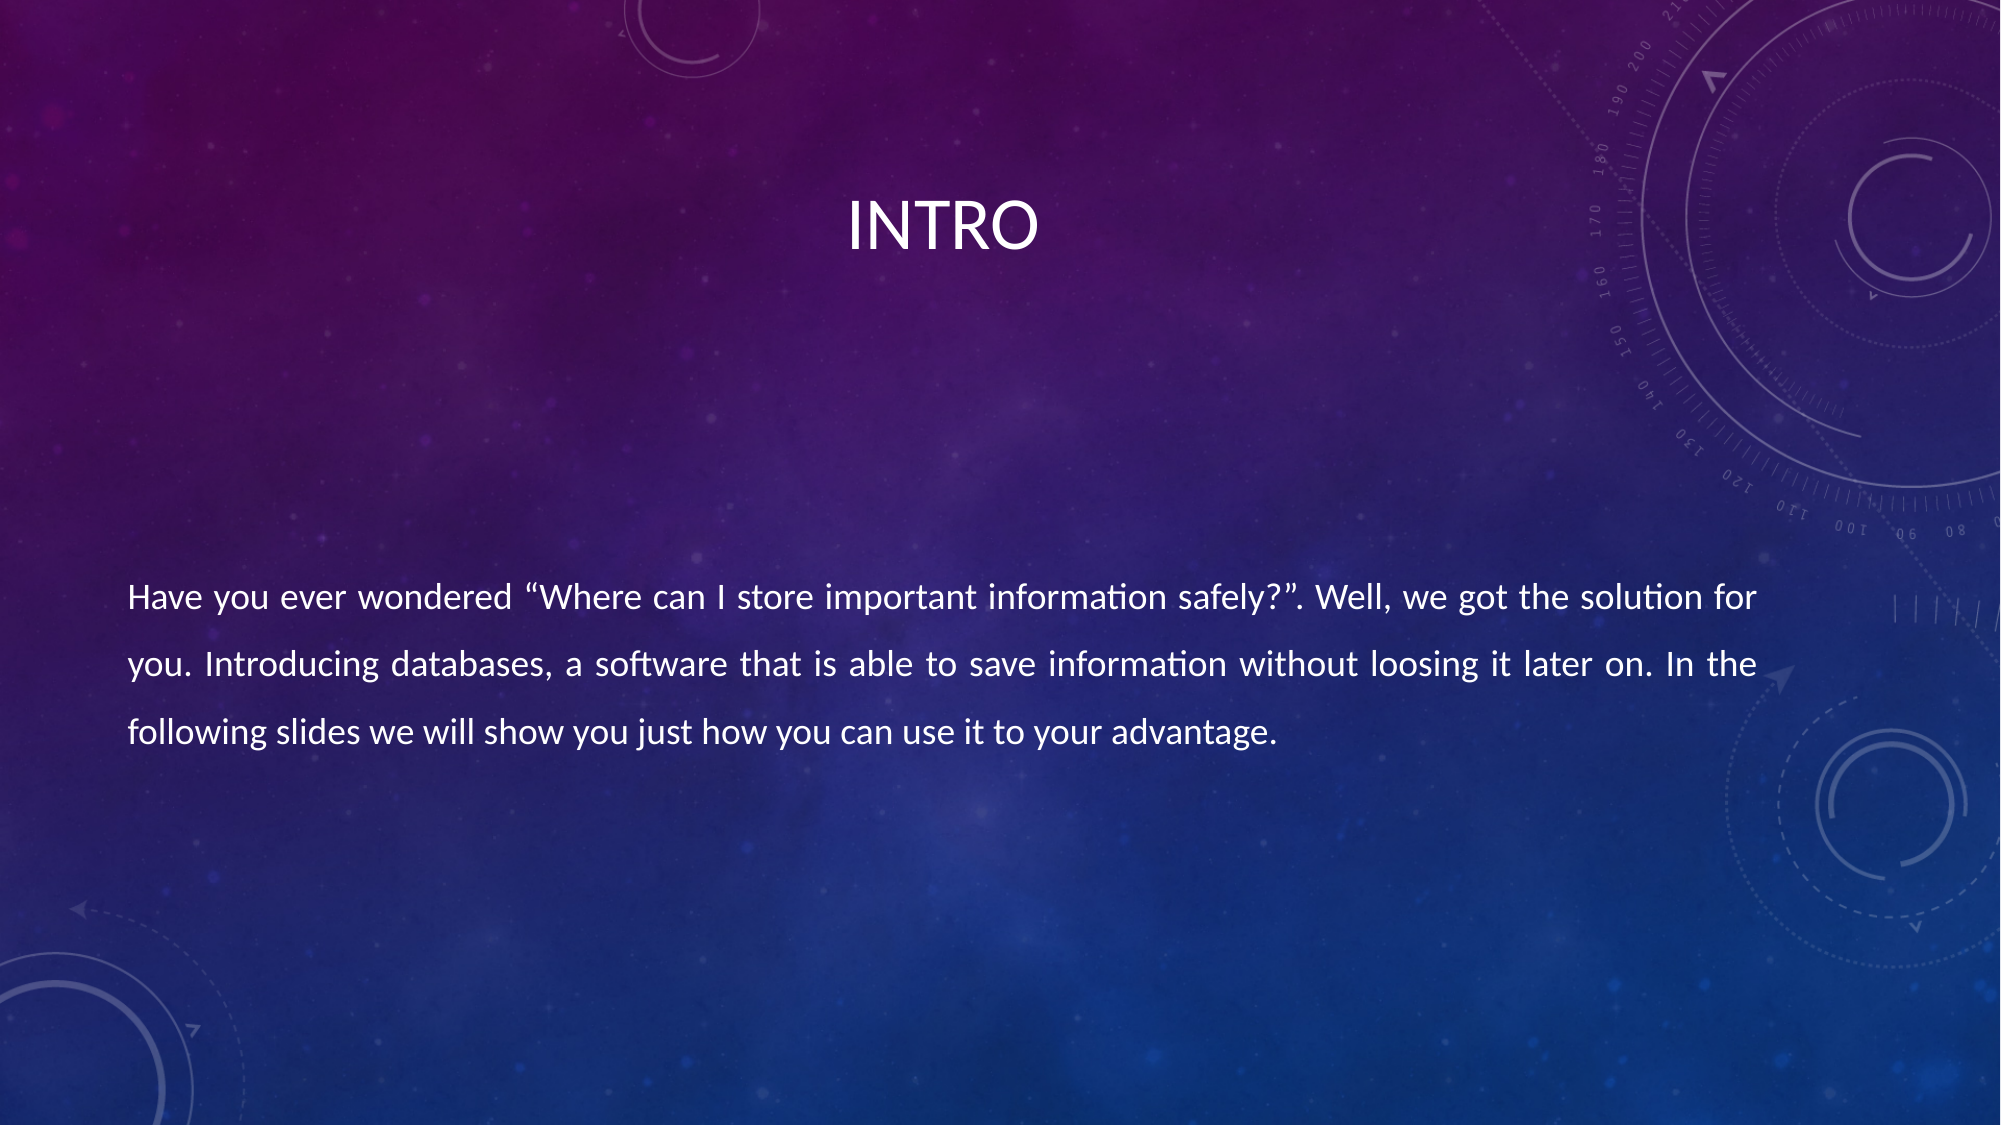

# Intro
Have you ever wondered “Where can I store important information safely?”. Well, we got the solution for you. Introducing databases, a software that is able to save information without loosing it later on. In the following slides we will show you just how you can use it to your advantage.